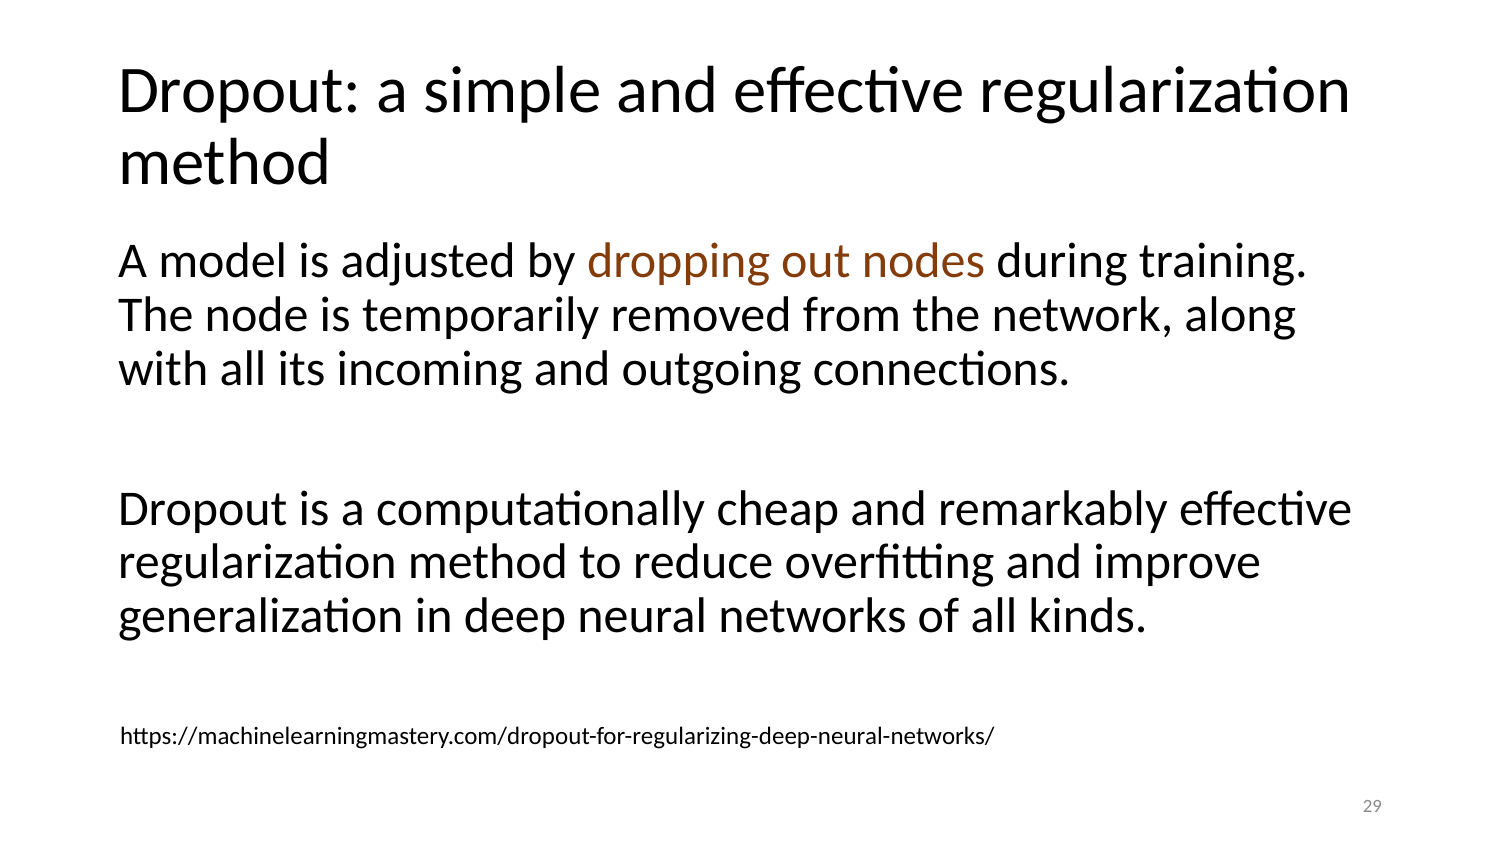

# Dropout: a simple and effective regularization method
A model is adjusted by dropping out nodes during training. The node is temporarily removed from the network, along with all its incoming and outgoing connections.

Dropout is a computationally cheap and remarkably effective regularization method to reduce overfitting and improve generalization in deep neural networks of all kinds.
https://machinelearningmastery.com/dropout-for-regularizing-deep-neural-networks/
29